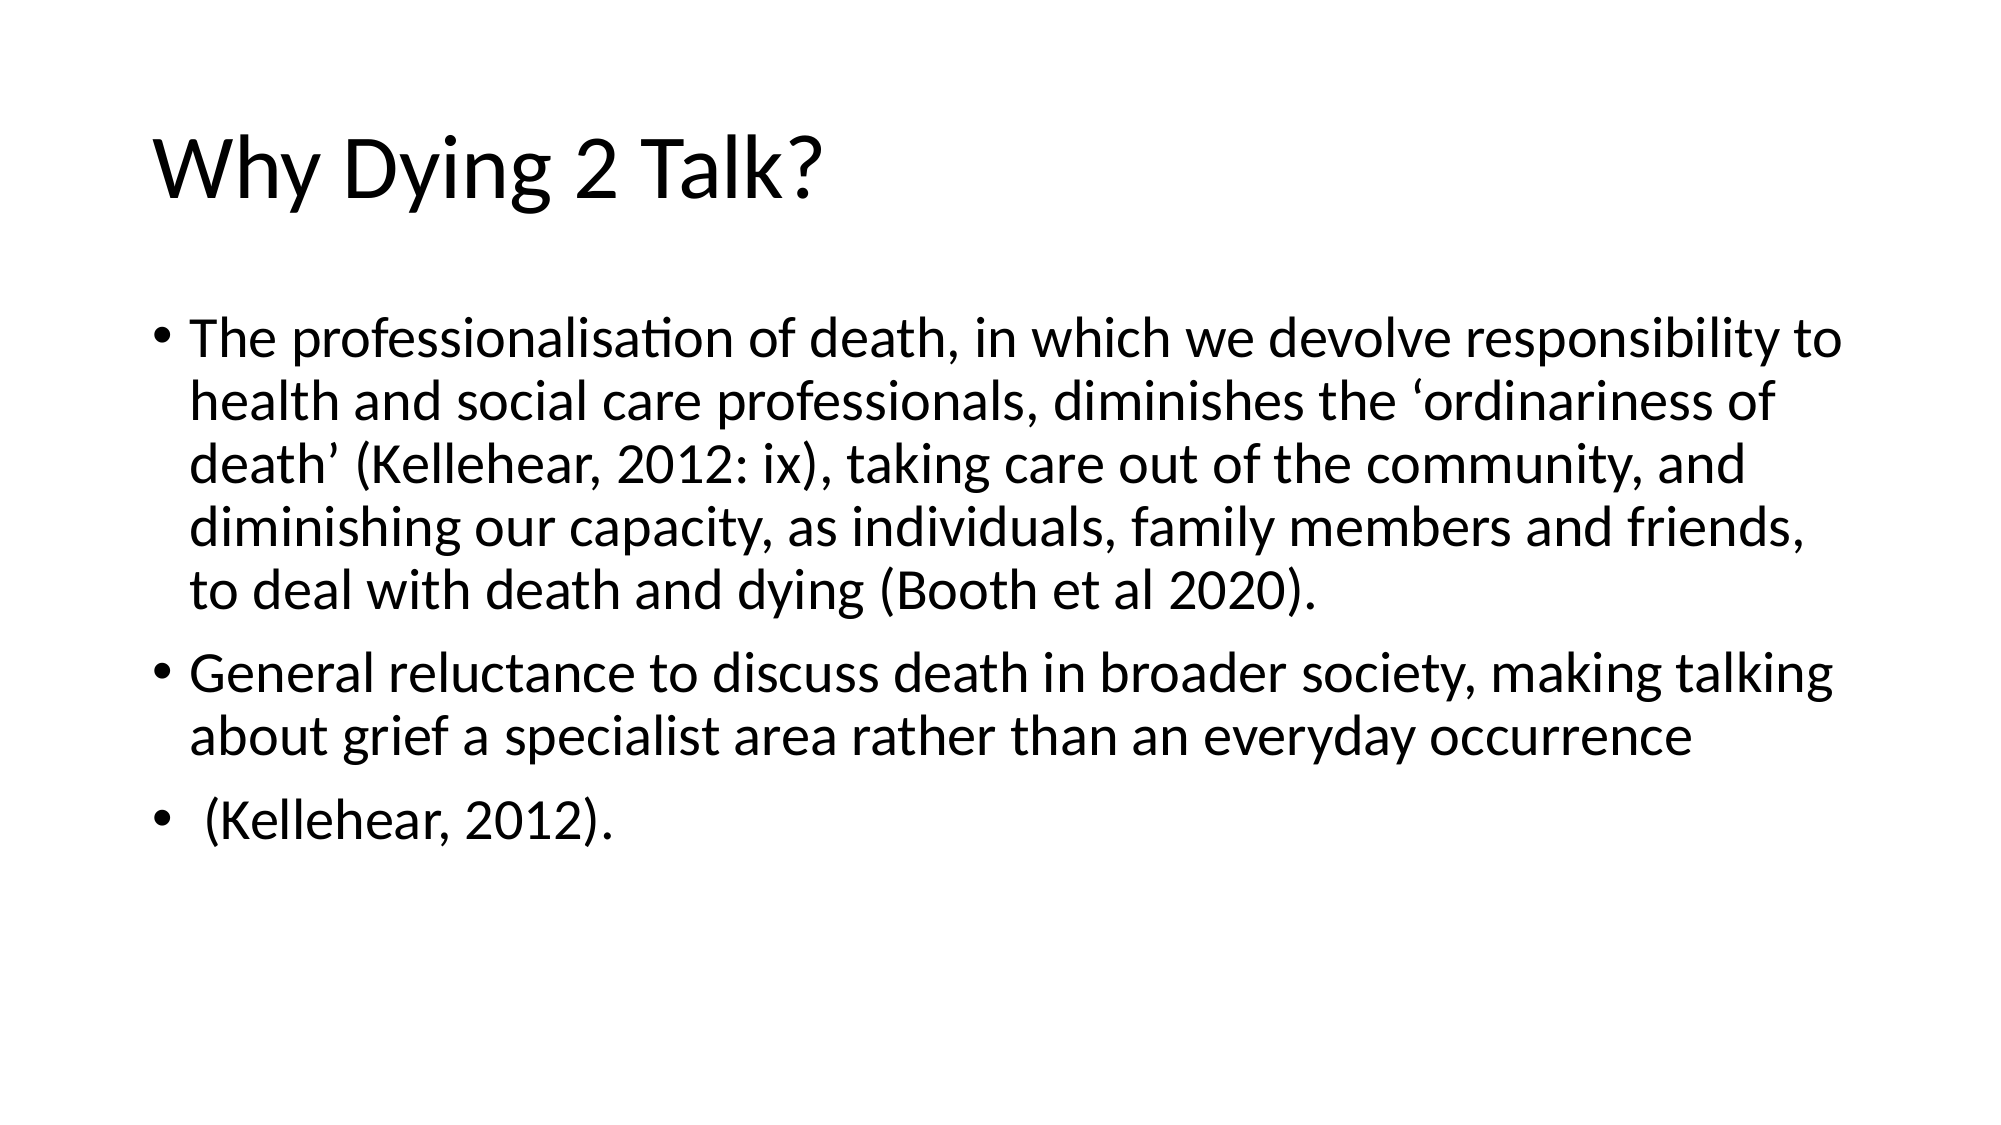

# Why Dying 2 Talk?
The professionalisation of death, in which we devolve responsibility to health and social care professionals, diminishes the ‘ordinariness of death’ (Kellehear, 2012: ix), taking care out of the community, and diminishing our capacity, as individuals, family members and friends, to deal with death and dying (Booth et al 2020).
General reluctance to discuss death in broader society, making talking about grief a specialist area rather than an everyday occurrence
 (Kellehear, 2012).